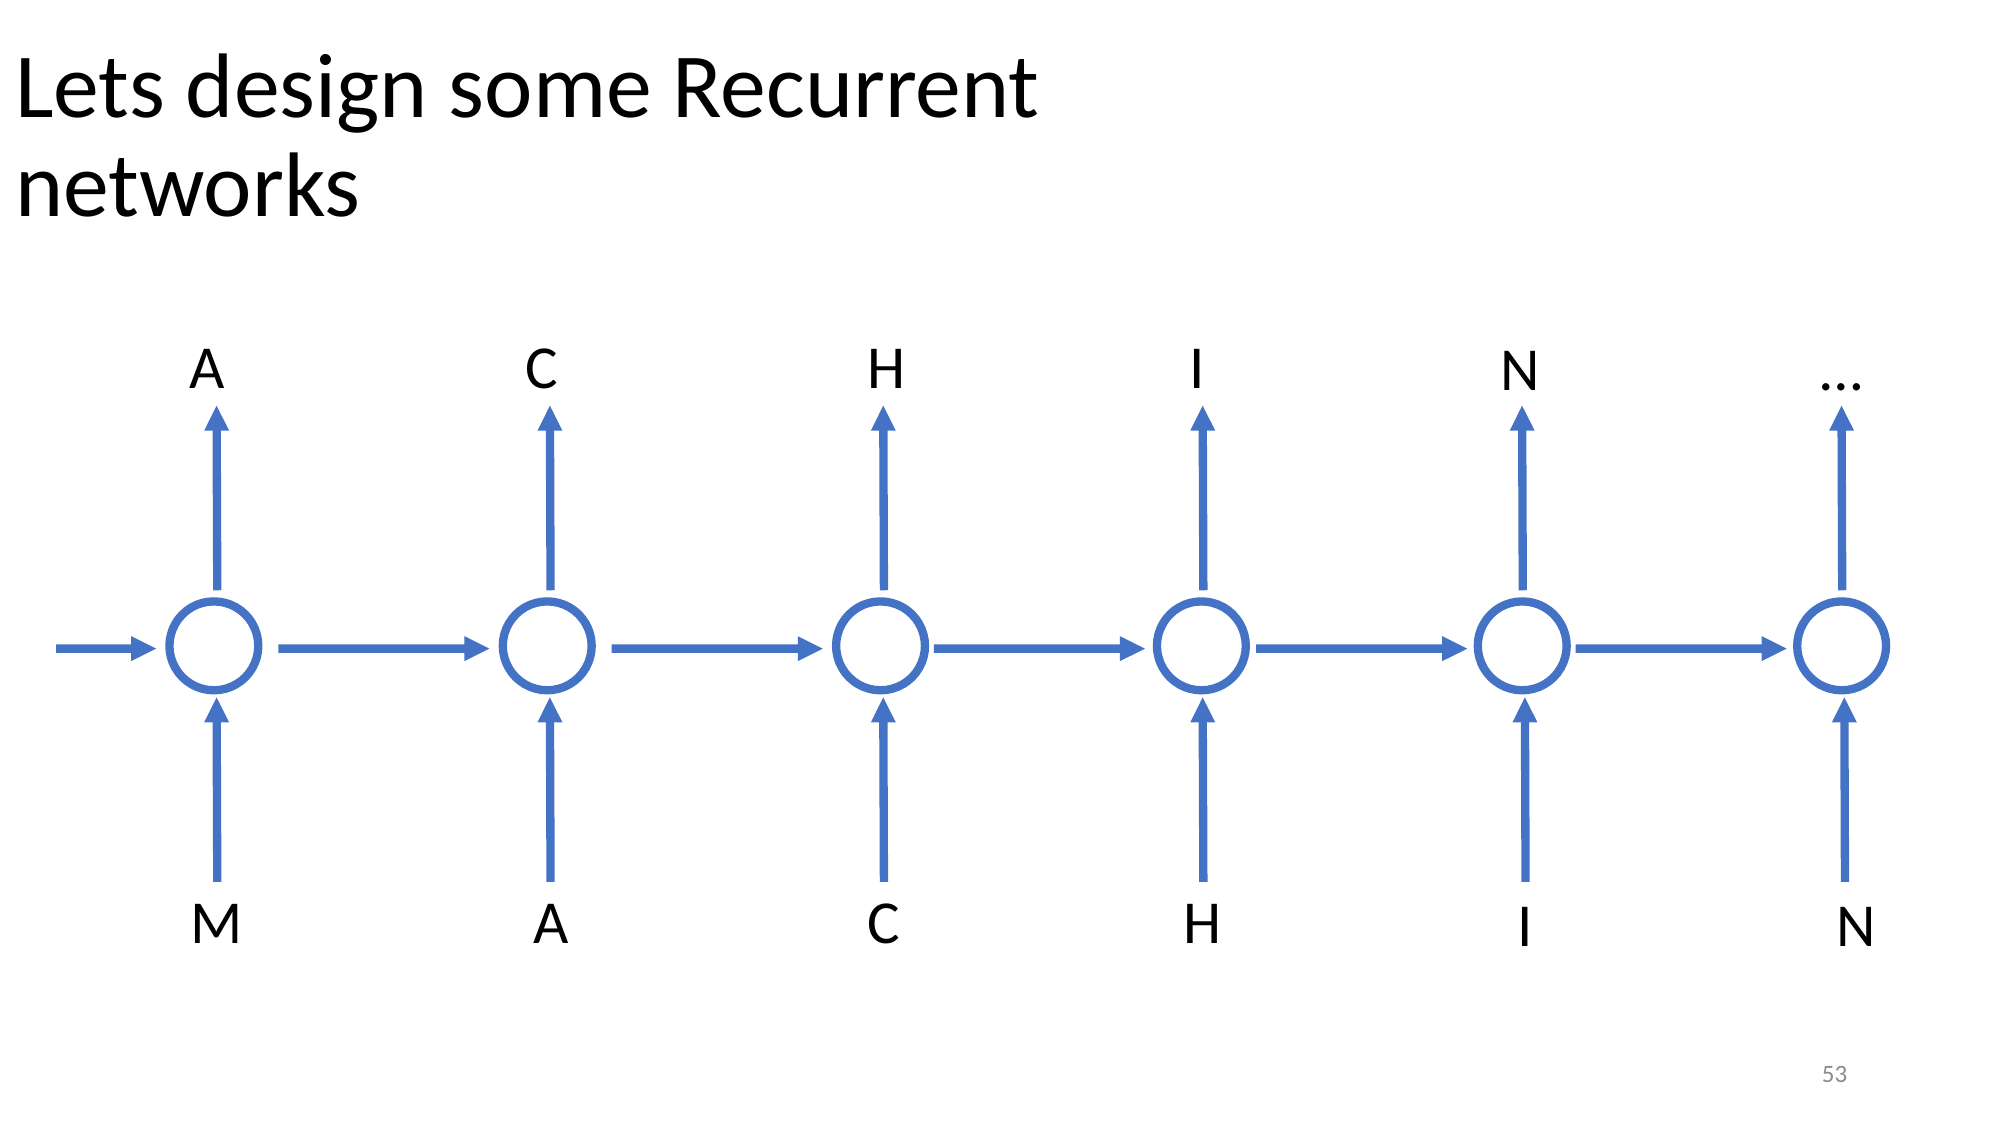

# Lets design some Recurrent networks
A
C
H
I
N
…
I
N

M
A
C
H
53